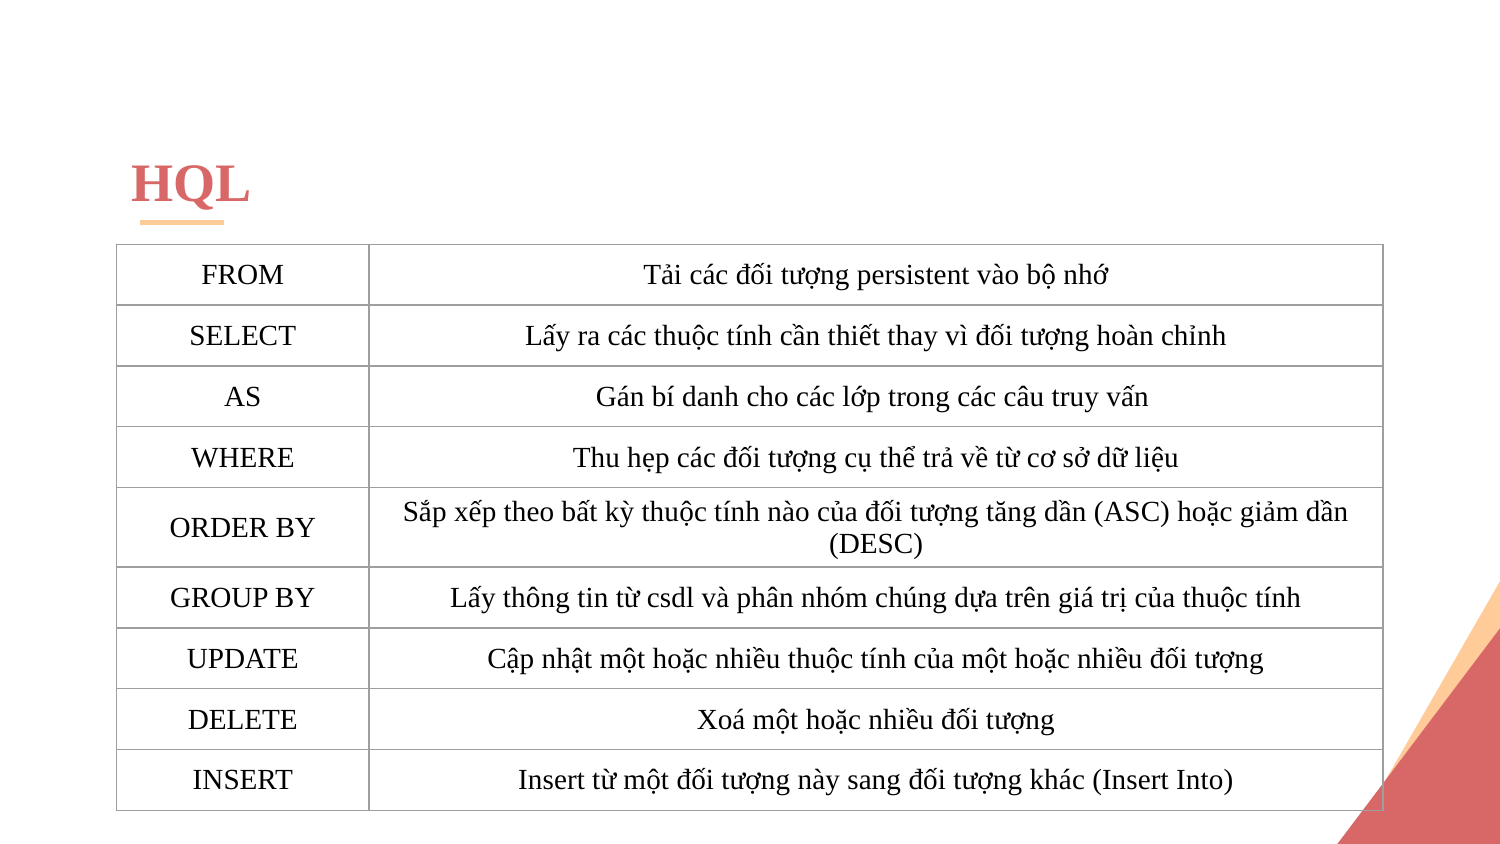

HQL
| FROM | Tải các đối tượng persistent vào bộ nhớ |
| --- | --- |
| SELECT | Lấy ra các thuộc tính cần thiết thay vì đối tượng hoàn chỉnh |
| AS | Gán bí danh cho các lớp trong các câu truy vấn |
| WHERE | Thu hẹp các đối tượng cụ thể trả về từ cơ sở dữ liệu |
| ORDER BY | Sắp xếp theo bất kỳ thuộc tính nào của đối tượng tăng dần (ASC) hoặc giảm dần (DESC) |
| GROUP BY | Lấy thông tin từ csdl và phân nhóm chúng dựa trên giá trị của thuộc tính |
| UPDATE | Cập nhật một hoặc nhiều thuộc tính của một hoặc nhiều đối tượng |
| DELETE | Xoá một hoặc nhiều đối tượng |
| INSERT | Insert từ một đối tượng này sang đối tượng khác (Insert Into) |